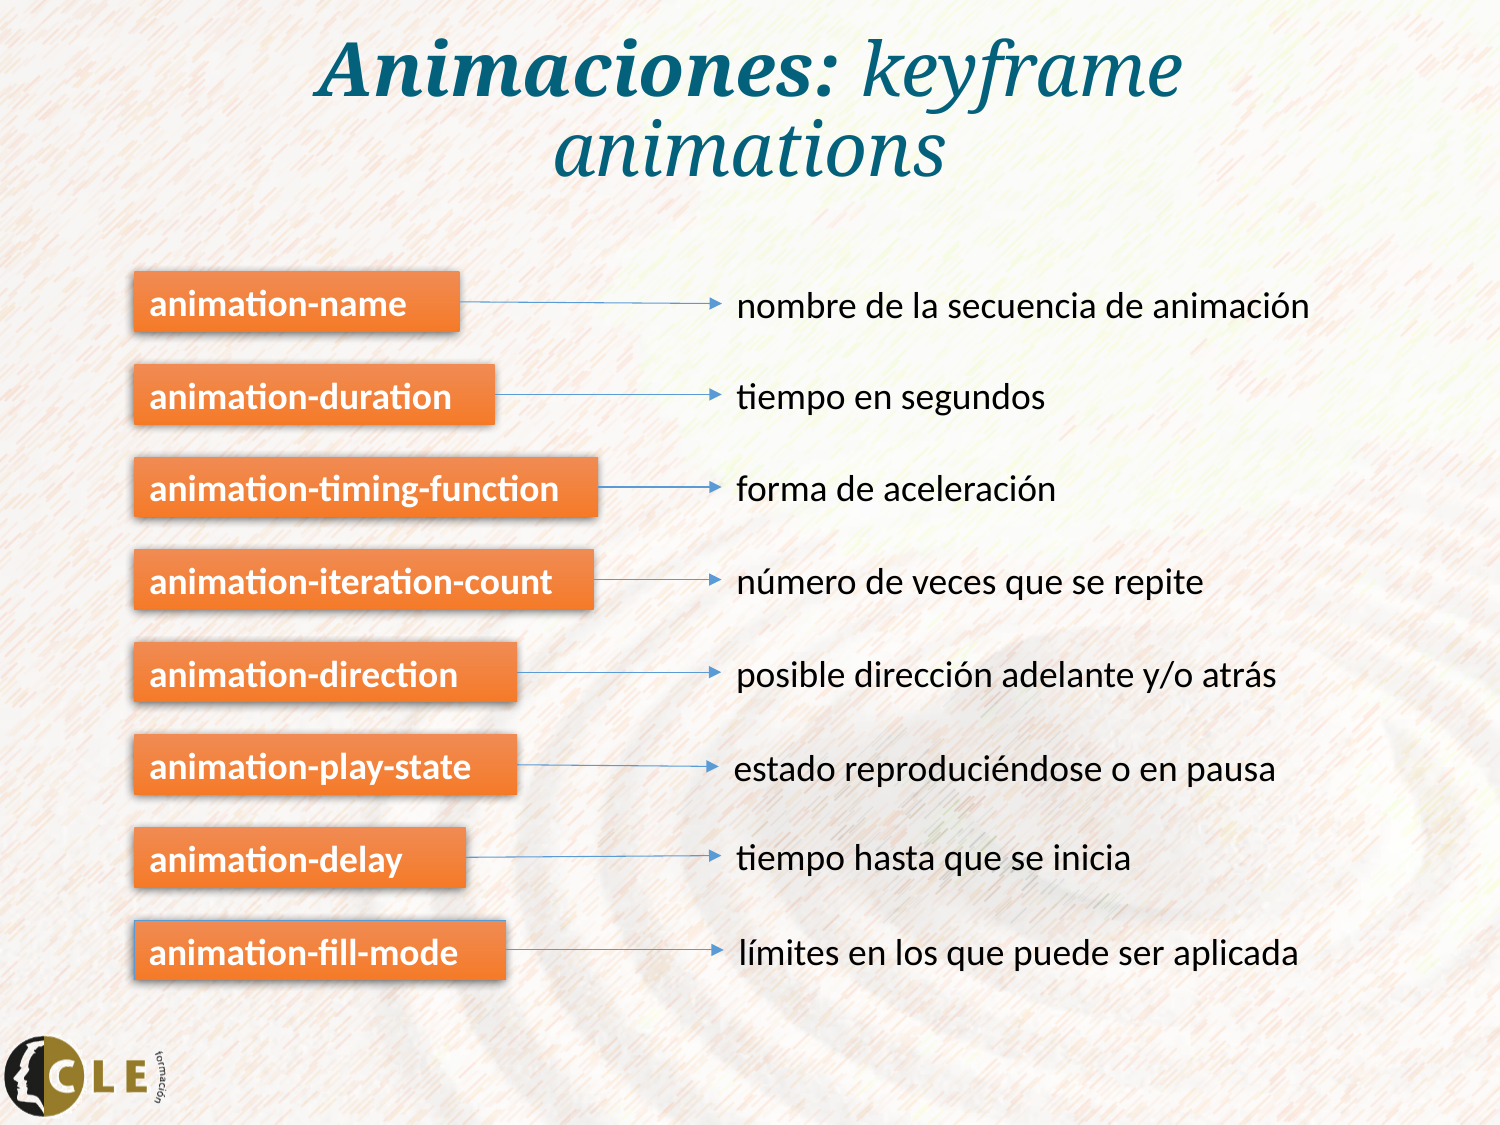

# Animaciones: keyframe animations
animation-name
nombre de la secuencia de animación
animation-duration
tiempo en segundos
animation-timing-function
forma de aceleración
animation-iteration-count
número de veces que se repite
animation-direction
posible dirección adelante y/o atrás
animation-play-state
estado reproduciéndose o en pausa
tiempo hasta que se inicia
animation-delay
animation-fill-mode
límites en los que puede ser aplicada